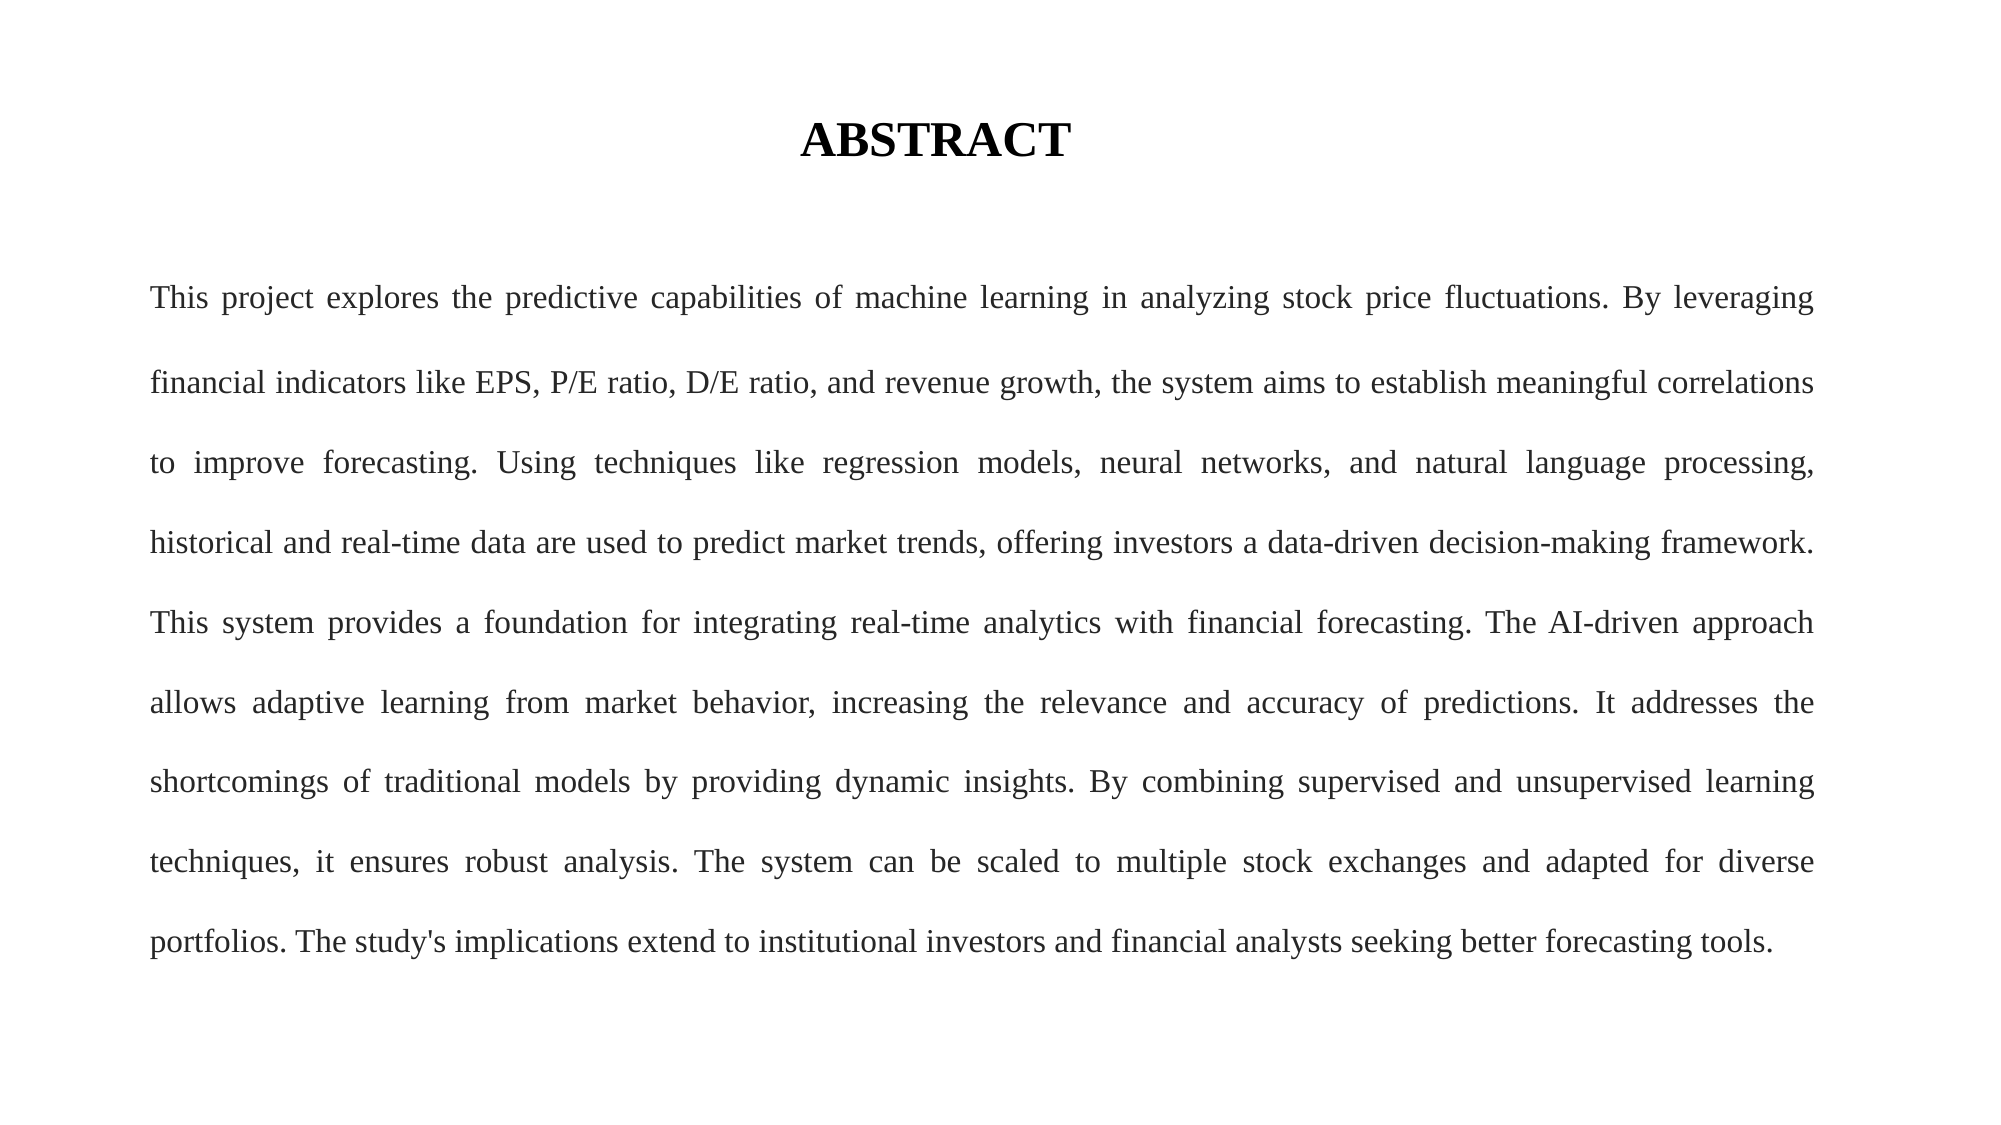

# ABSTRACT
	This project explores the predictive capabilities of machine learning in analyzing stock price fluctuations. By leveraging financial indicators like EPS, P/E ratio, D/E ratio, and revenue growth, the system aims to establish meaningful correlations to improve forecasting. Using techniques like regression models, neural networks, and natural language processing, historical and real-time data are used to predict market trends, offering investors a data-driven decision-making framework. This system provides a foundation for integrating real-time analytics with financial forecasting. The AI-driven approach allows adaptive learning from market behavior, increasing the relevance and accuracy of predictions. It addresses the shortcomings of traditional models by providing dynamic insights. By combining supervised and unsupervised learning techniques, it ensures robust analysis. The system can be scaled to multiple stock exchanges and adapted for diverse portfolios. The study's implications extend to institutional investors and financial analysts seeking better forecasting tools.